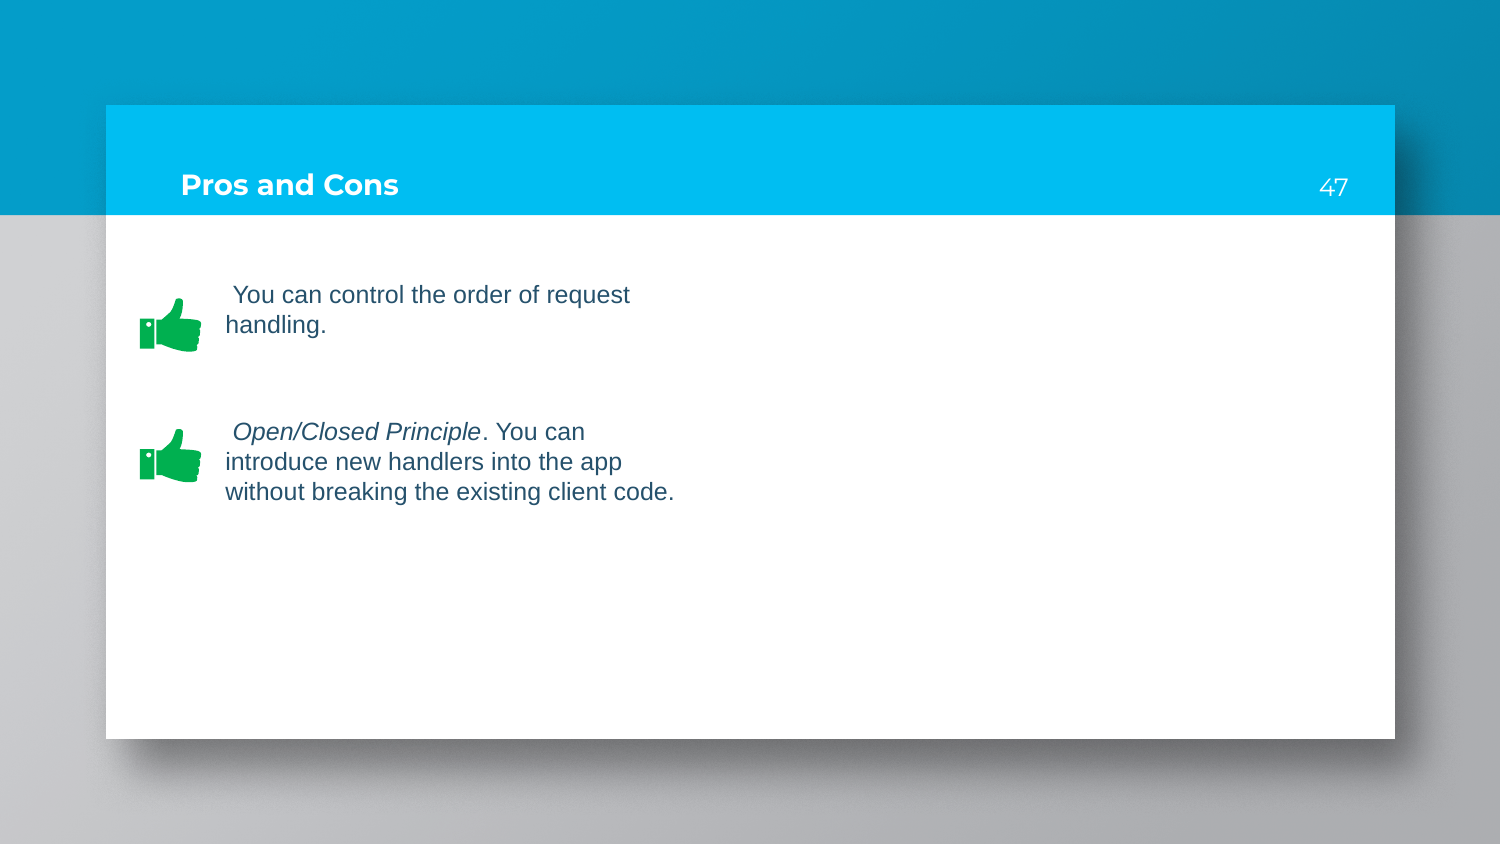

# Pros and Cons
47
 You can control the order of request handling.

 Open/Closed Principle. You can introduce new handlers into the app without breaking the existing client code.